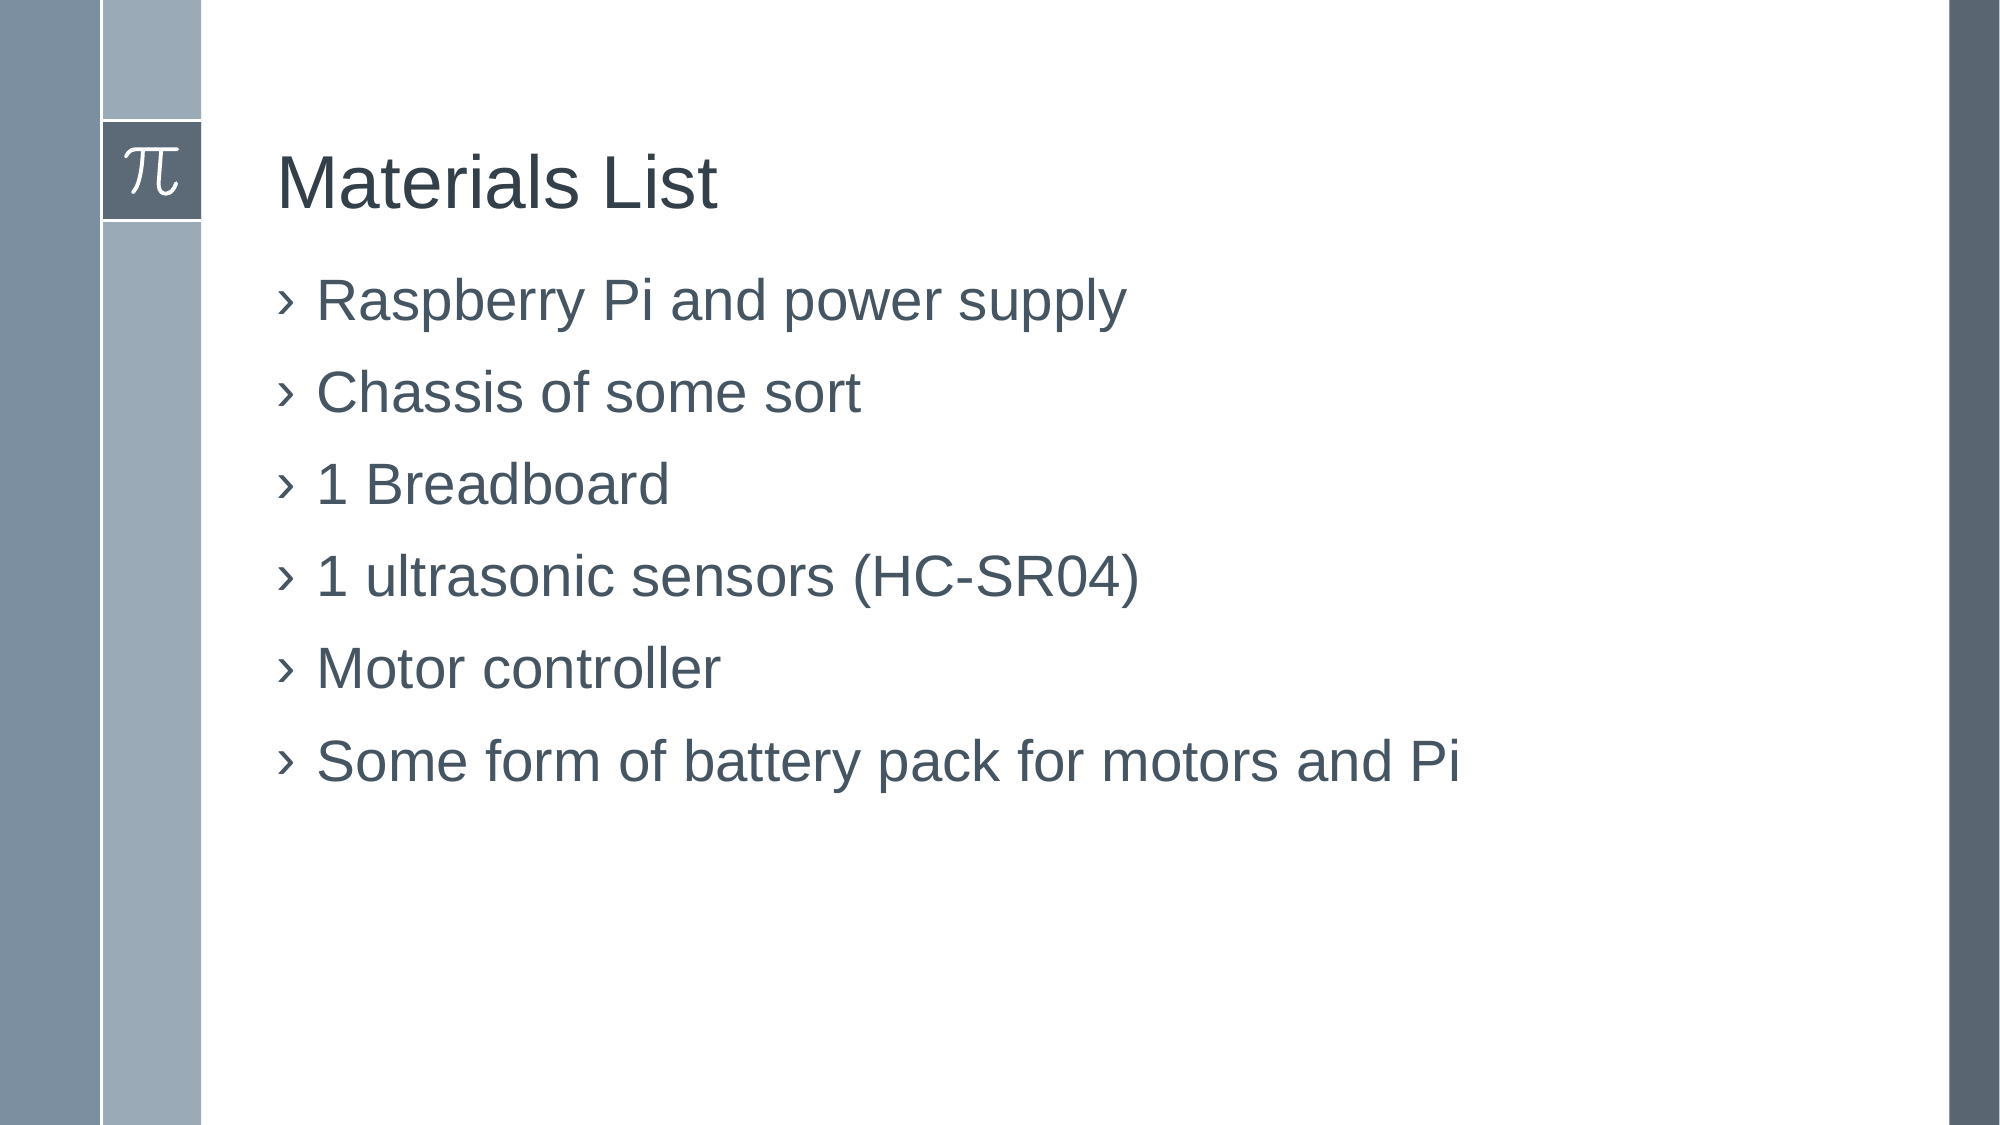

# Materials List
Raspberry Pi and power supply
Chassis of some sort
1 Breadboard
1 ultrasonic sensors (HC-SR04)
Motor controller
Some form of battery pack for motors and Pi